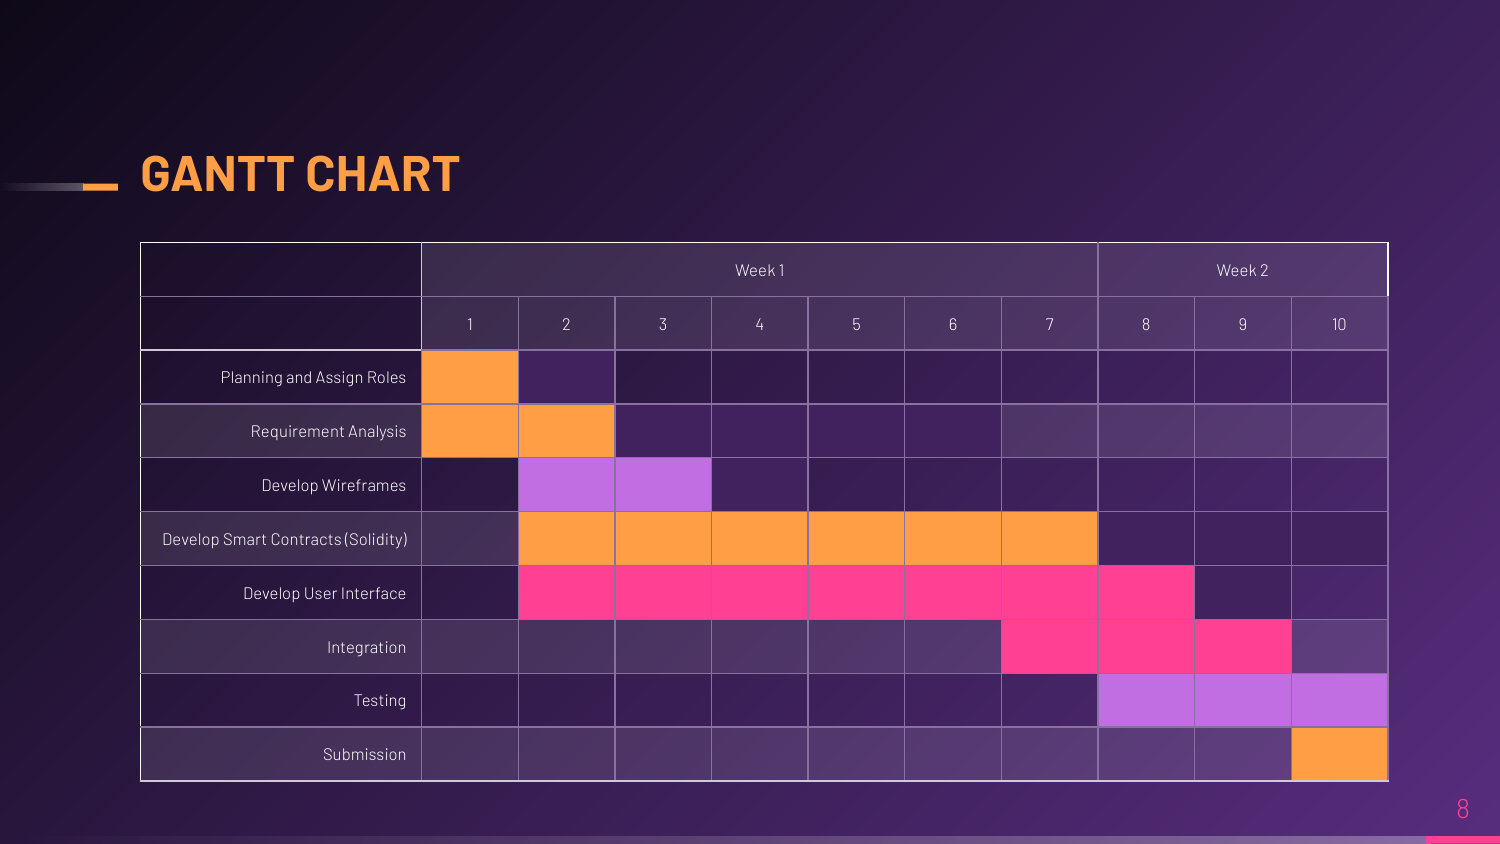

# GANTT CHART
|  | Week 1 |  |  |  |  |  |  | Week 2 |  |  |
| --- | --- | --- | --- | --- | --- | --- | --- | --- | --- | --- |
|  | 1 | 2 | 3 | 4 | 5 | 6 | 7 | 8 | 9 | 10 |
| Planning and Assign Roles |  |  |  |  |  |  |  |  |  |  |
| Requirement Analysis |  |  |  |  |  |  |  |  |  |  |
| Develop Wireframes |  |  |  |  |  |  |  |  |  |  |
| Develop Smart Contracts (Solidity) |  |  |  |  |  |  |  |  |  |  |
| Develop User Interface |  |  |  |  |  |  |  |  |  |  |
| Integration |  |  |  |  |  |  |  |  |  |  |
| Testing |  |  |  |  |  |  |  |  |  |  |
| Submission |  |  |  |  |  |  |  |  |  |  |
8